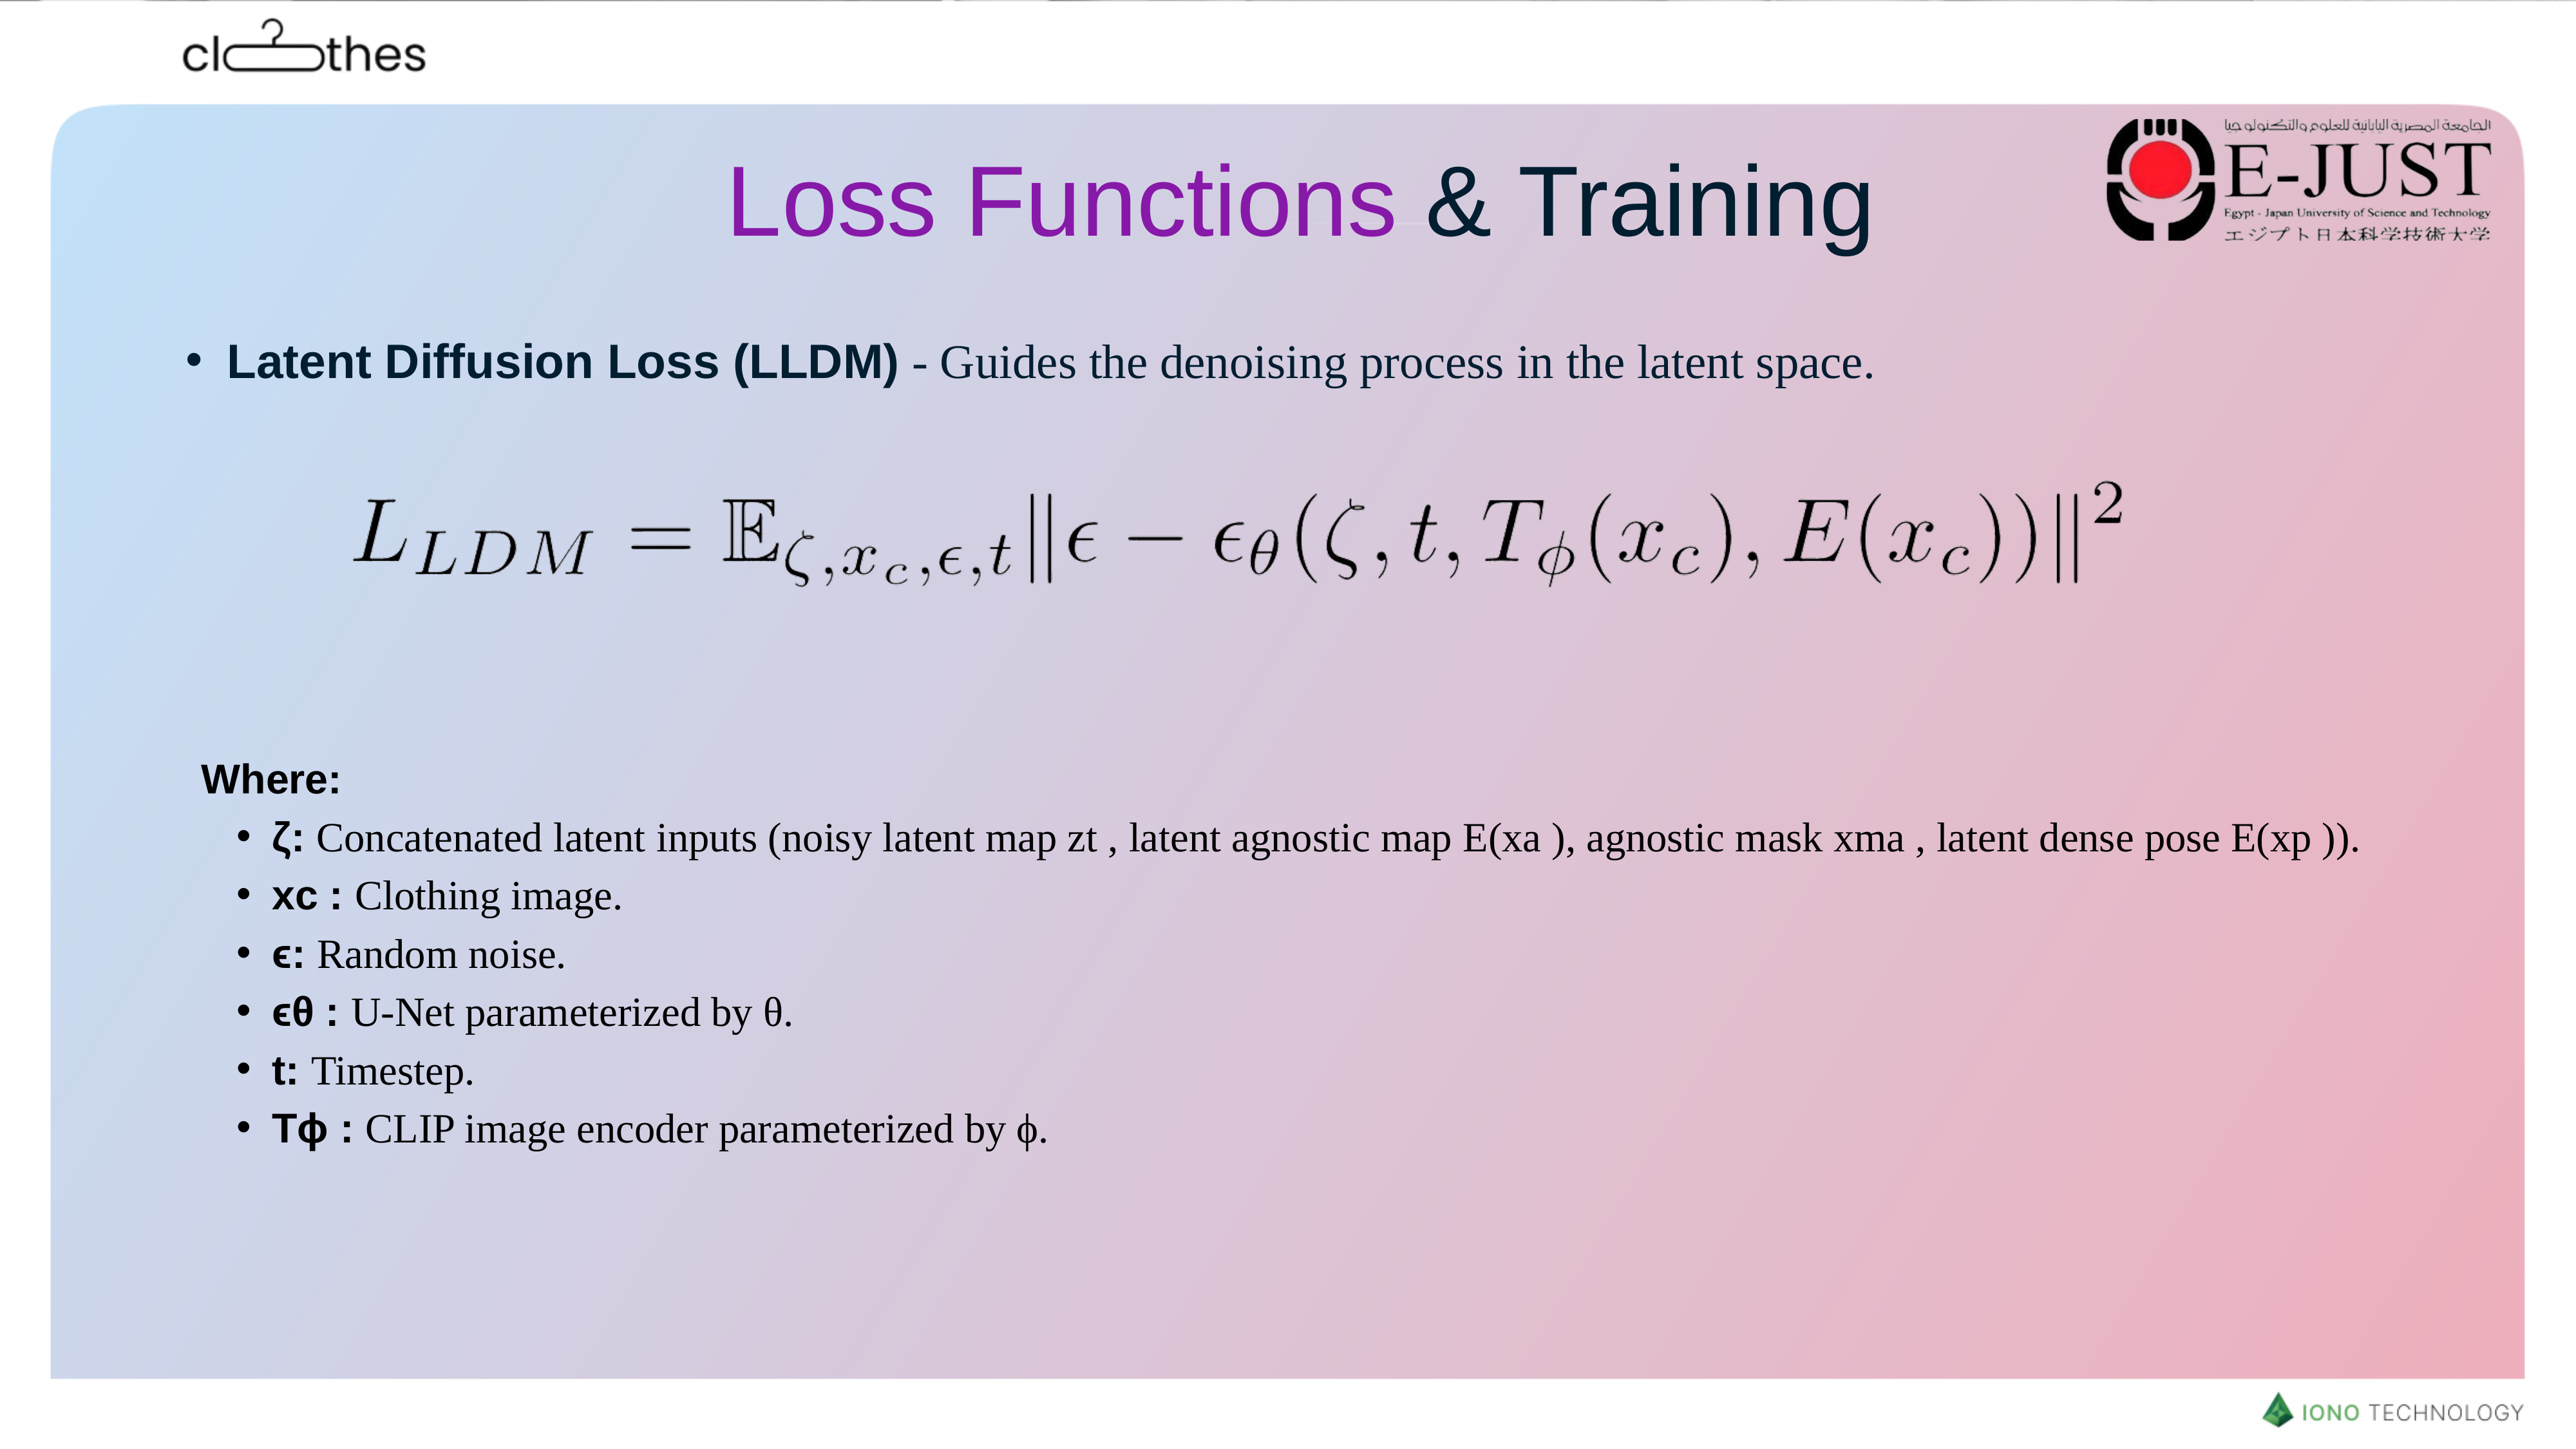

Loss Functions & Training

Latent Diffusion Loss (LLDM) - Guides the denoising process in the latent space.

Where:
ζ: Concatenated latent inputs (noisy latent map zt , latent agnostic map E(xa ), agnostic mask xma , latent dense pose E(xp )).
xc : Clothing image.
ϵ: Random noise.
ϵθ : U-Net parameterized by θ.
t: Timestep.
Tϕ : CLIP image encoder parameterized by ϕ.